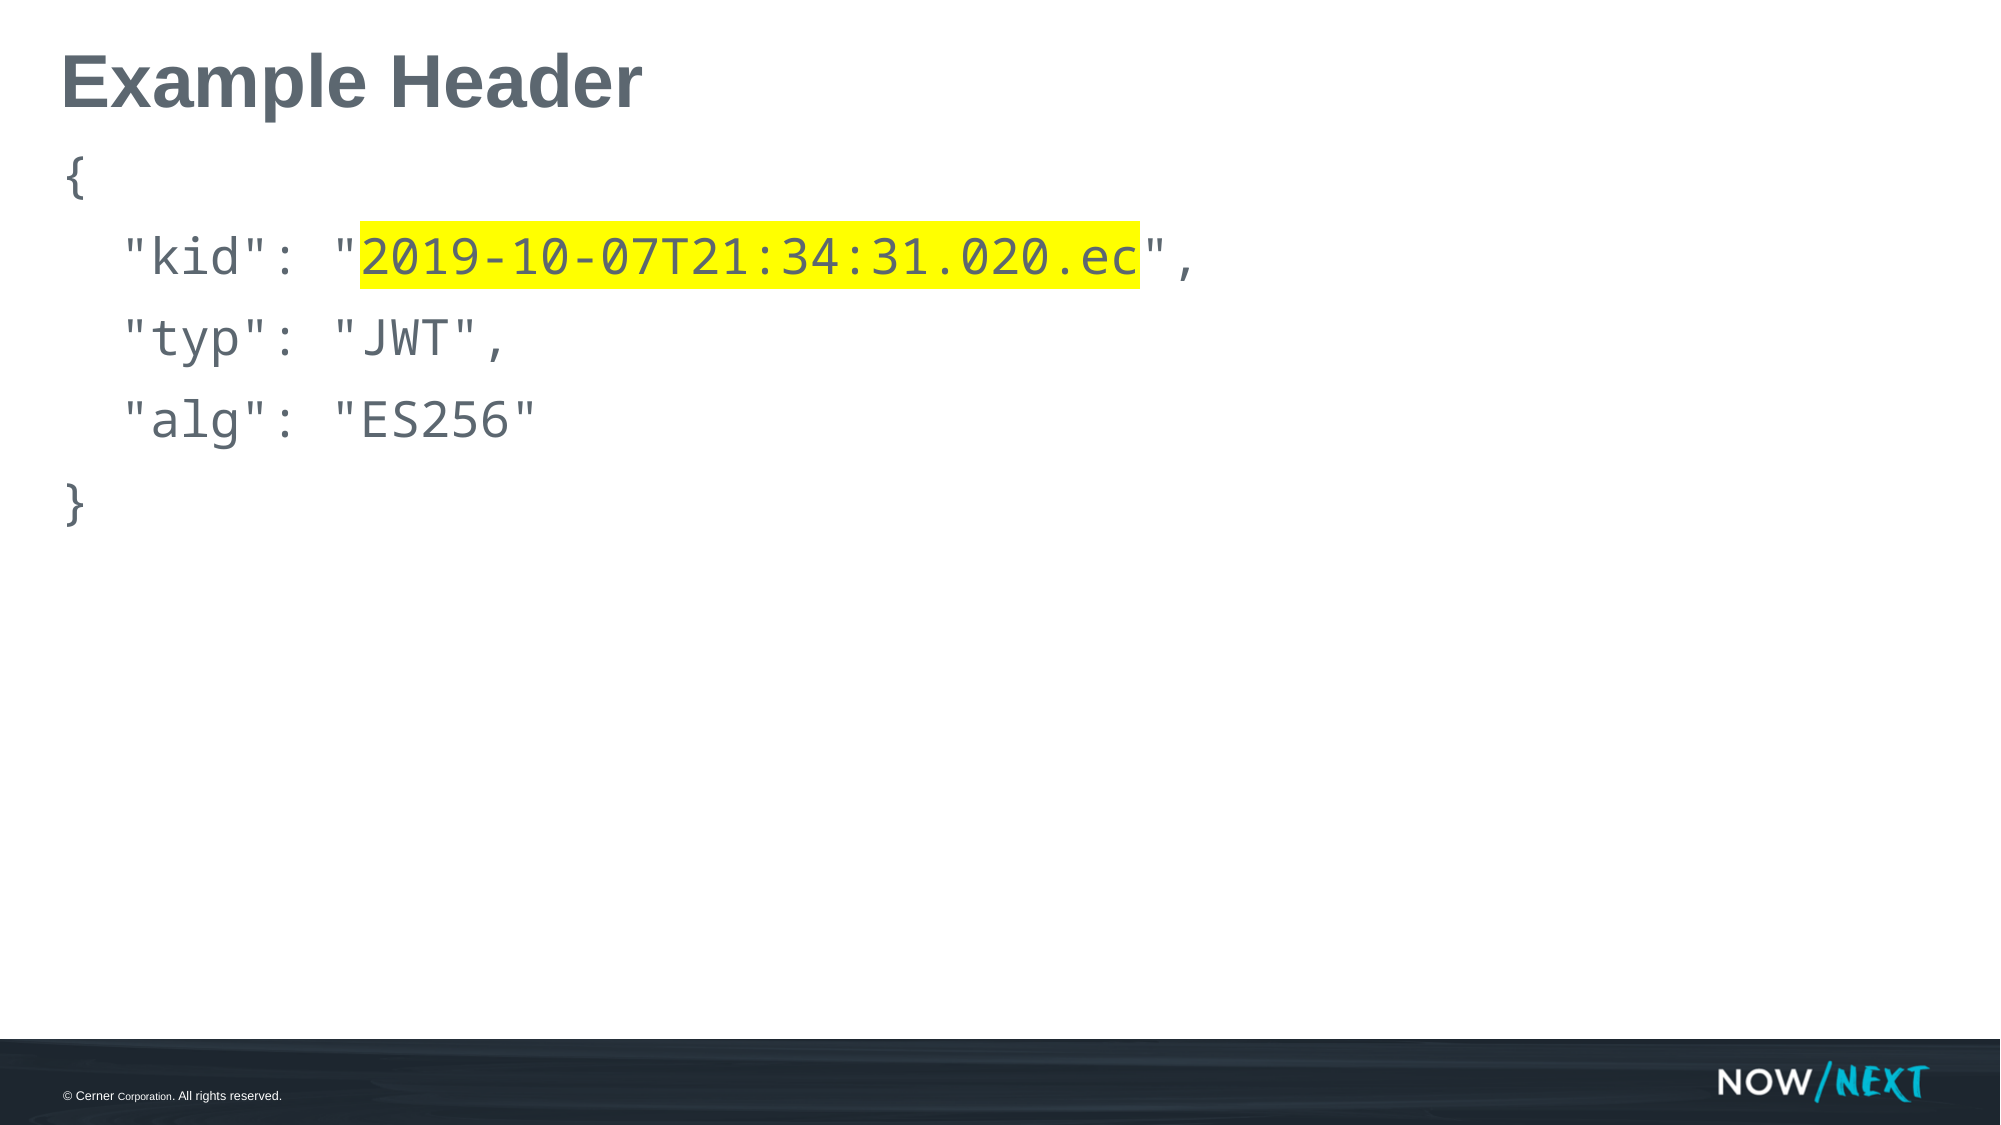

# Example Header
{
  "kid": "2019-10-07T21:34:31.020.ec",
  "typ": "JWT",
  "alg": "ES256"
}